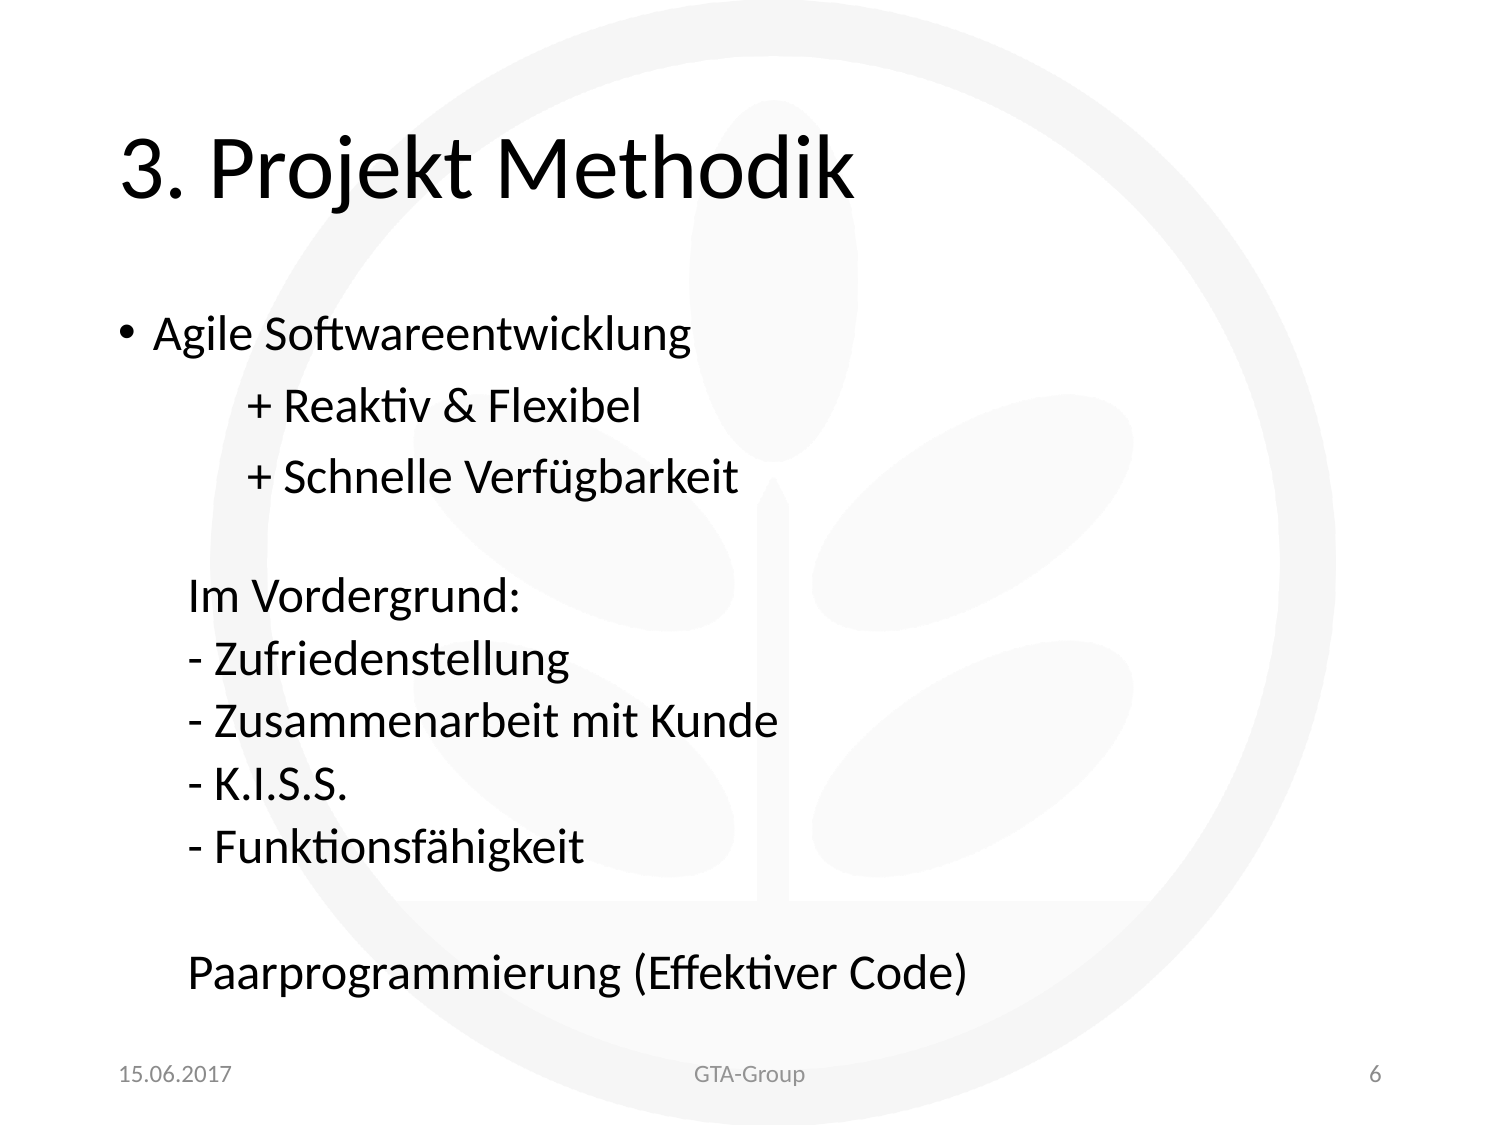

# 3. Projekt Methodik
Agile Softwareentwicklung
	+ Reaktiv & Flexibel
	+ Schnelle Verfügbarkeit

Im Vordergrund:
	- Zufriedenstellung
	- Zusammenarbeit mit Kunde
	- K.I.S.S.
	- Funktionsfähigkeit

Paarprogrammierung (Effektiver Code)
15.06.2017
GTA-Group
6